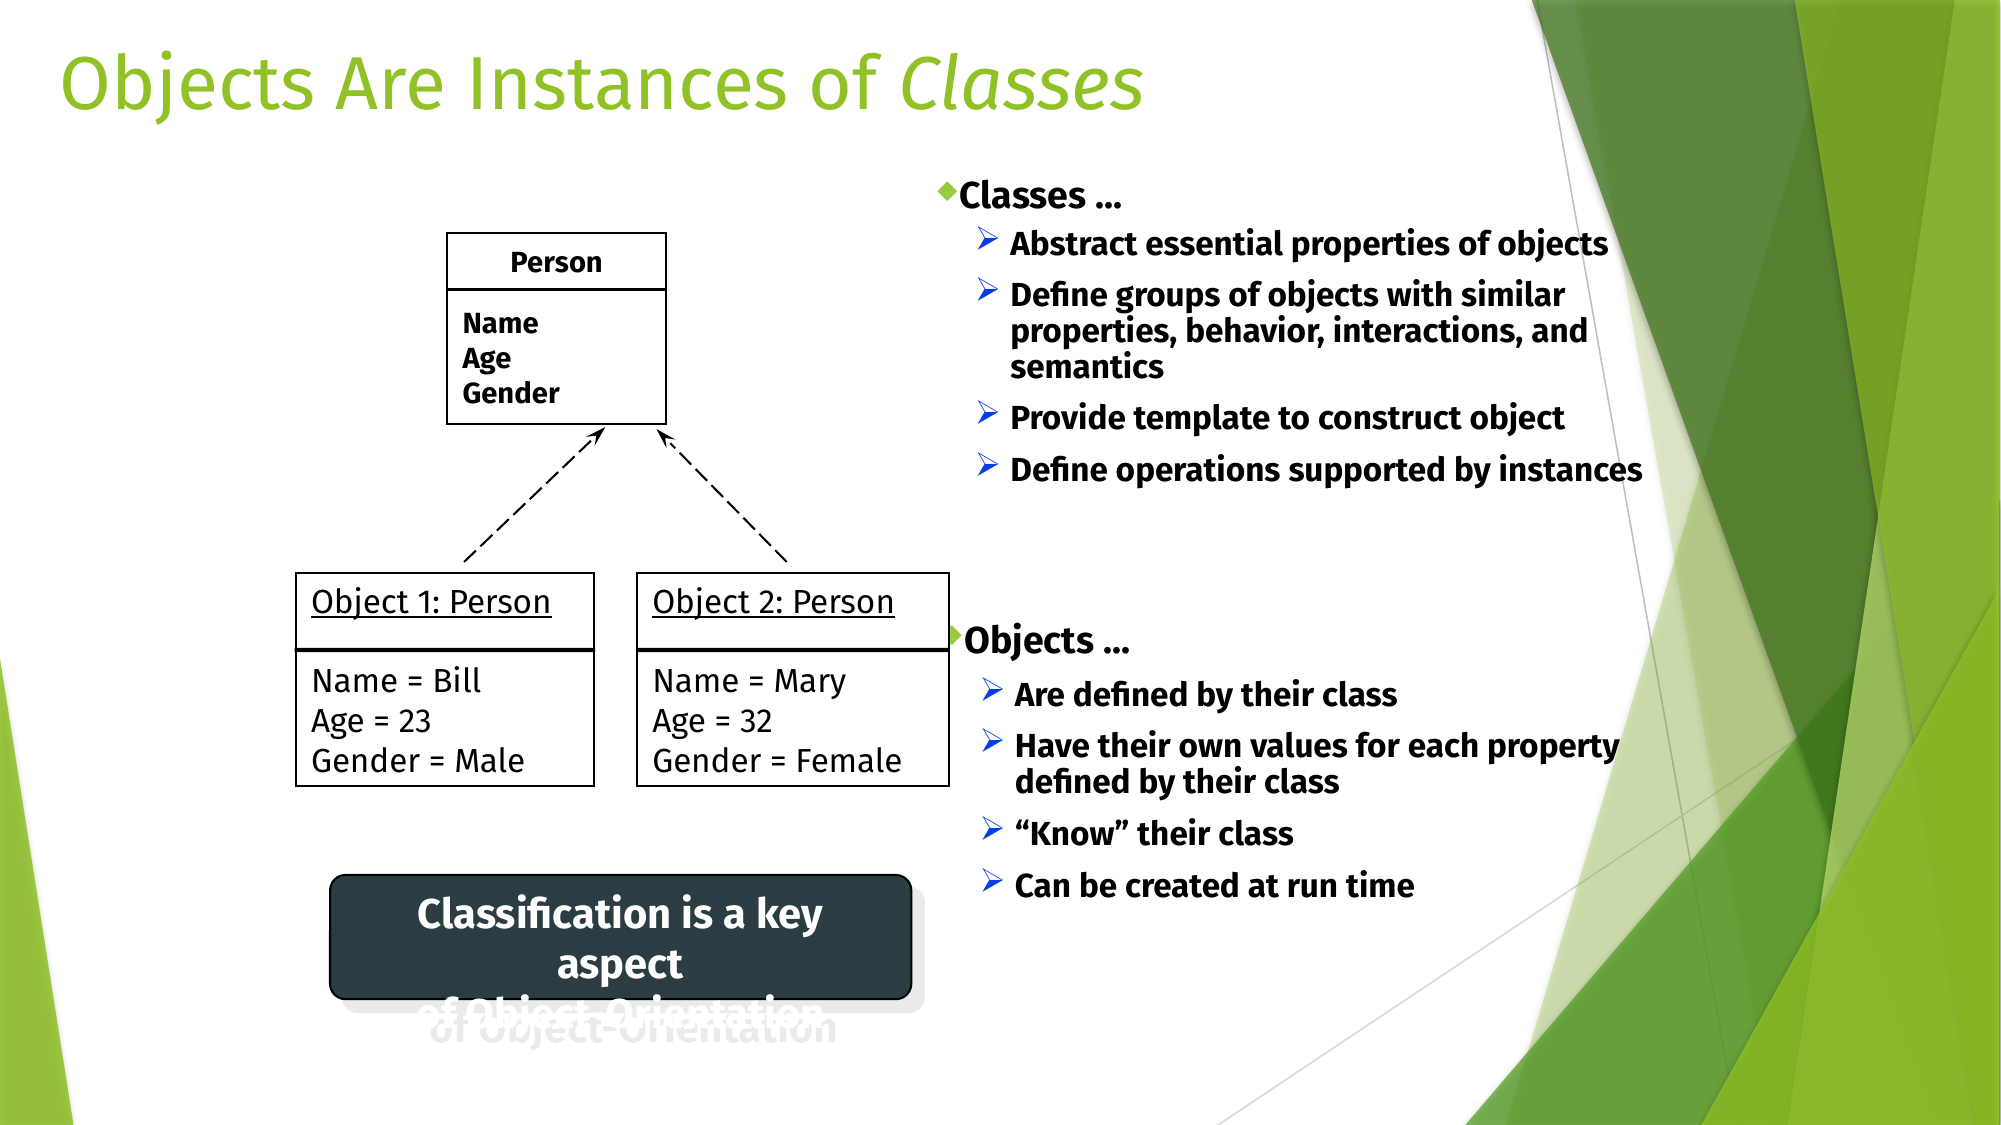

# Objects Are Instances of Classes
Classes ...
Abstract essential properties of objects
Define groups of objects with similar properties, behavior, interactions, and semantics
Provide template to construct object
Define operations supported by instances
Person
Name
Age
Gender

Object 1: Person
Name = Bill
Age = 23
Gender = Male

Object 2: Person
Name = Mary
Age = 32
Gender = Female

Objects ...
Are defined by their class
Have their own values for each property defined by their class
“Know” their class
Can be created at run time
Classification is a key aspect
of Object-Orientation